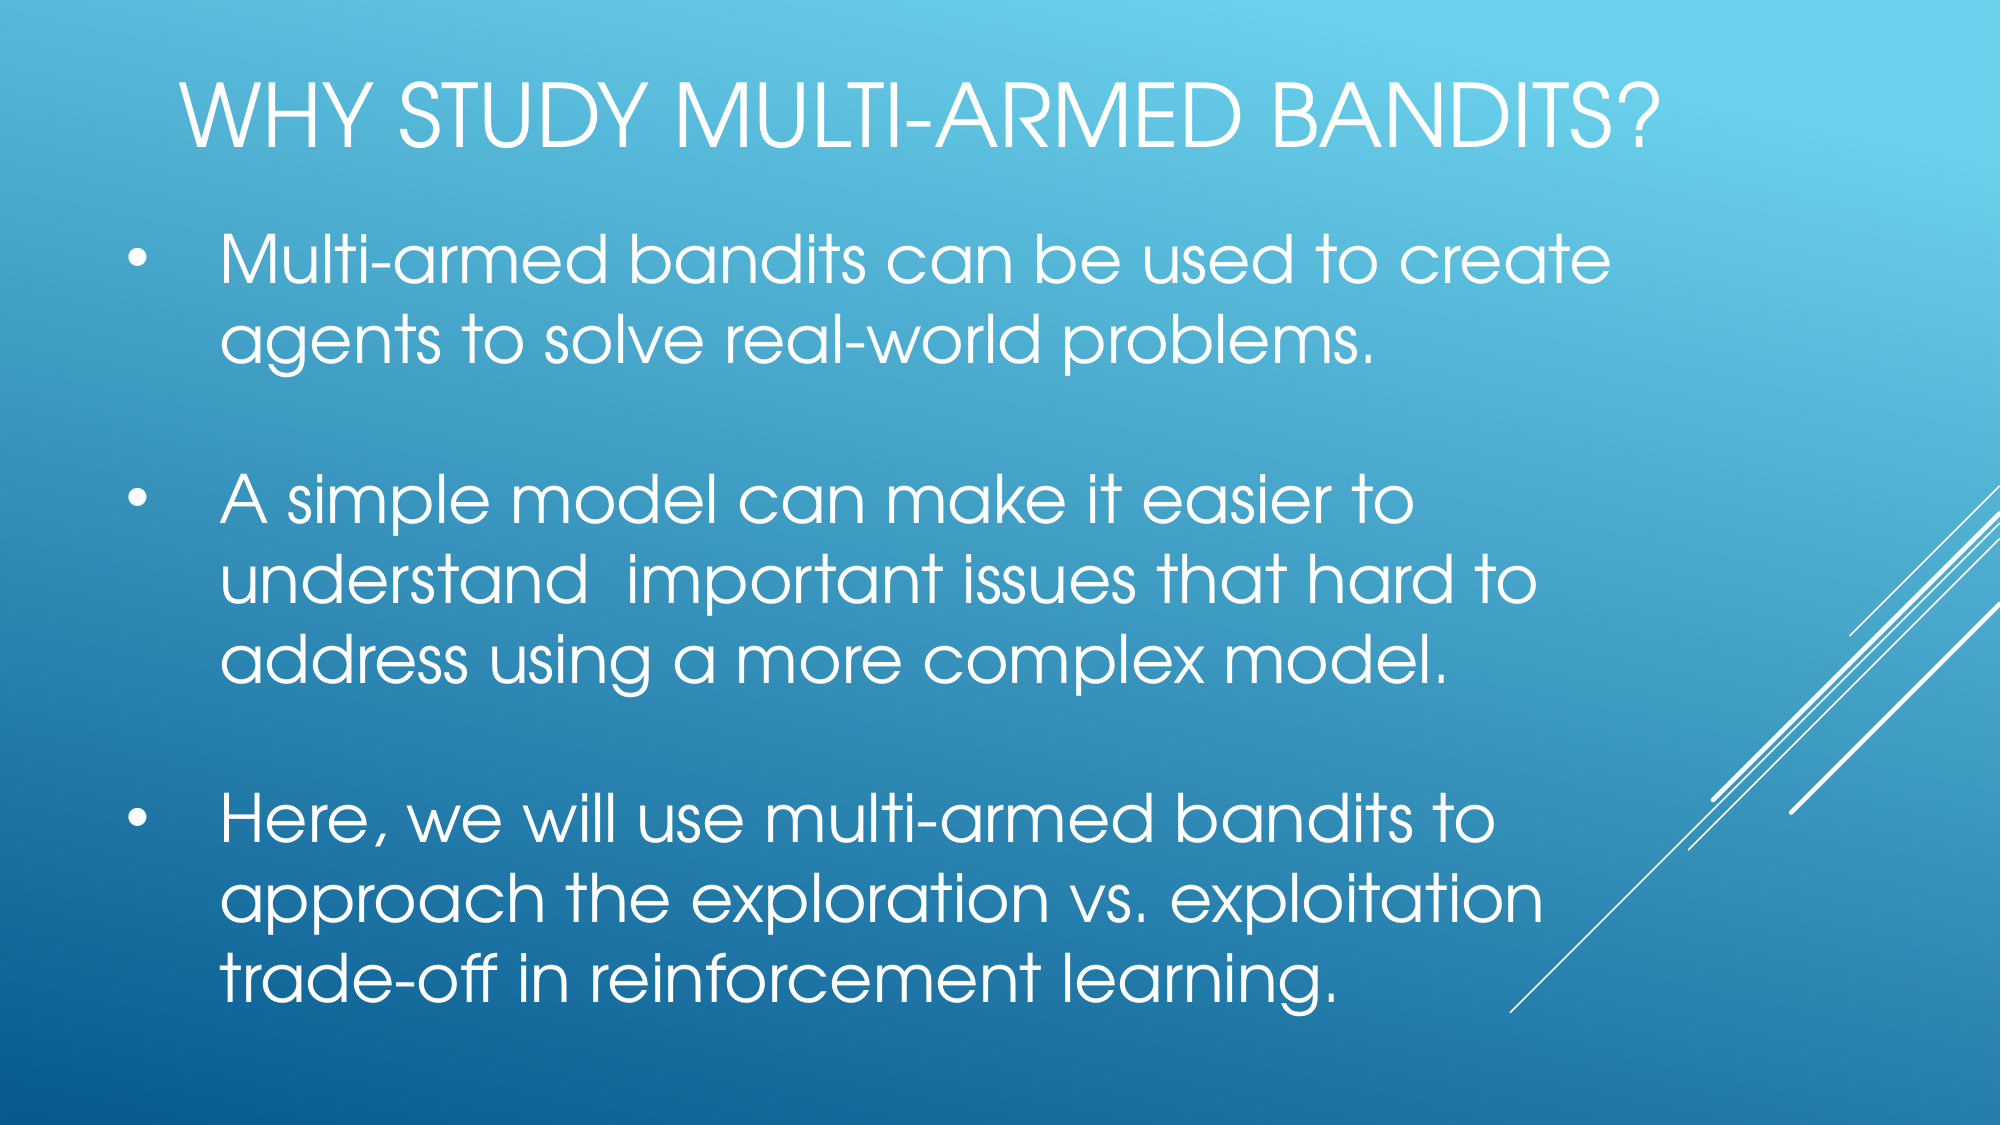

# Why Study Multi-armed Bandits?
Multi-armed bandits can be used to create agents to solve real-world problems.

A simple model can make it easier to understand  important issues that hard to address using a more complex model.

Here, we will use multi-armed bandits to approach the exploration vs. exploitation trade-off in reinforcement learning.